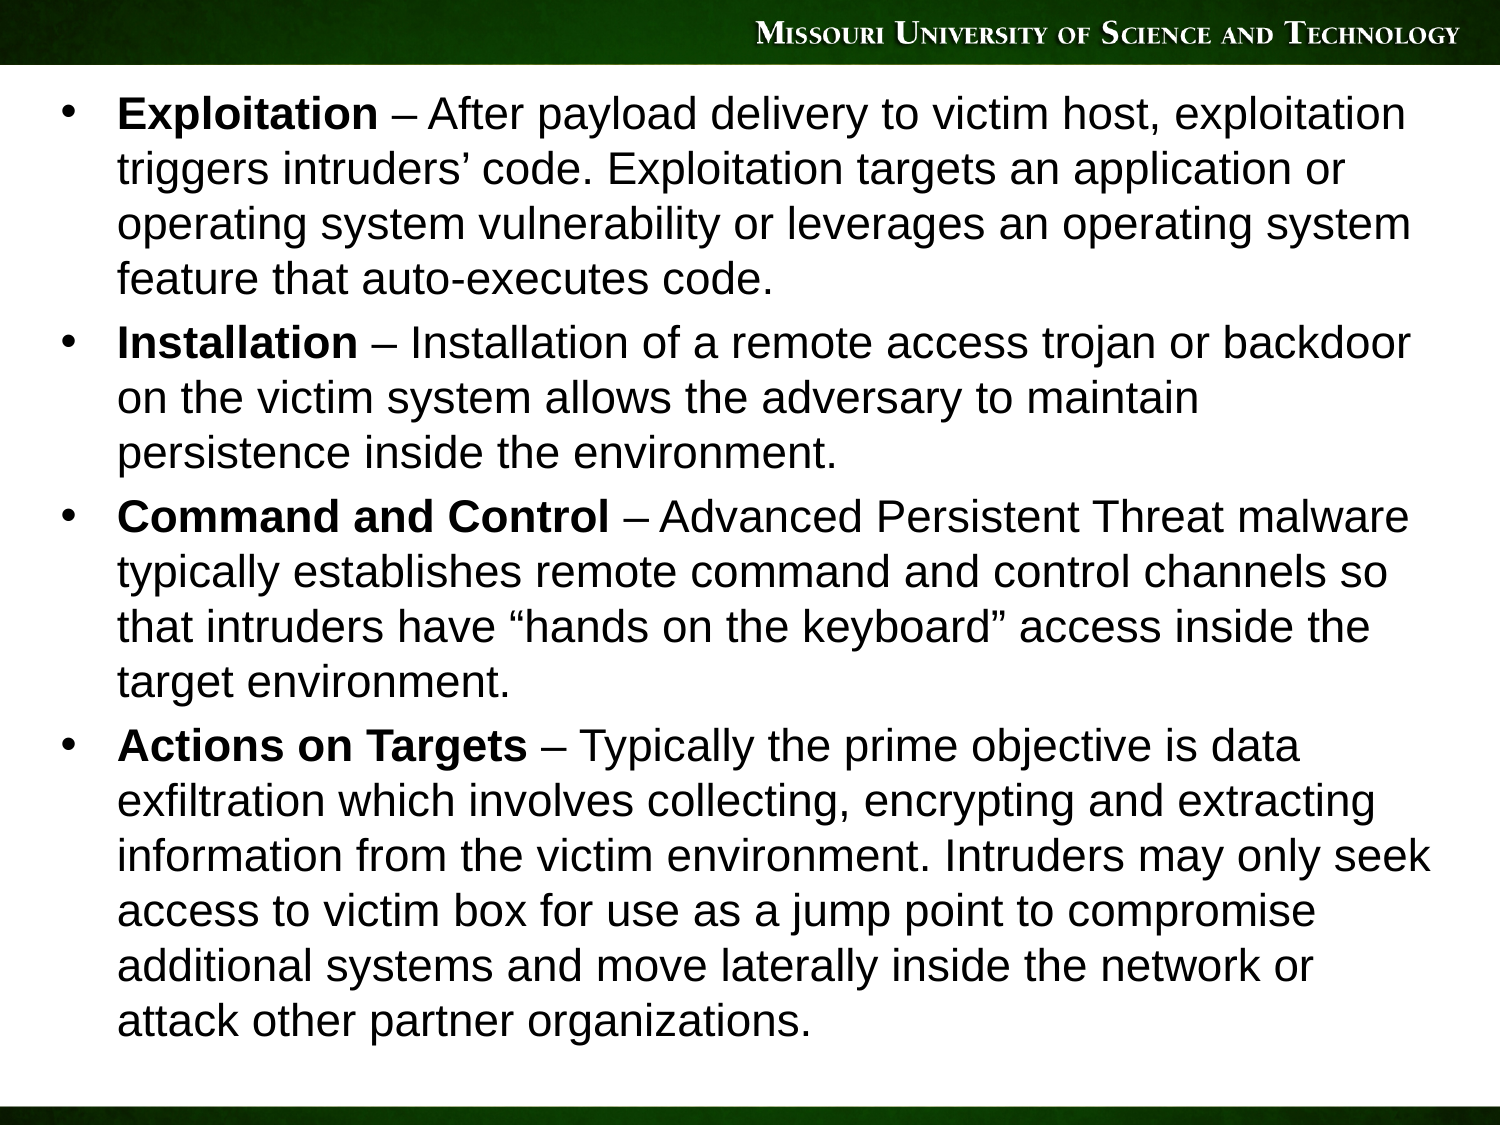

Exploitation – After payload delivery to victim host, exploitation triggers intruders’ code. Exploitation targets an application or operating system vulnerability or leverages an operating system feature that auto-executes code.
Installation – Installation of a remote access trojan or backdoor on the victim system allows the adversary to maintain persistence inside the environment.
Command and Control – Advanced Persistent Threat malware typically establishes remote command and control channels so that intruders have “hands on the keyboard” access inside the target environment.
Actions on Targets – Typically the prime objective is data exfiltration which involves collecting, encrypting and extracting information from the victim environment. Intruders may only seek access to victim box for use as a jump point to compromise additional systems and move laterally inside the network or attack other partner organizations.